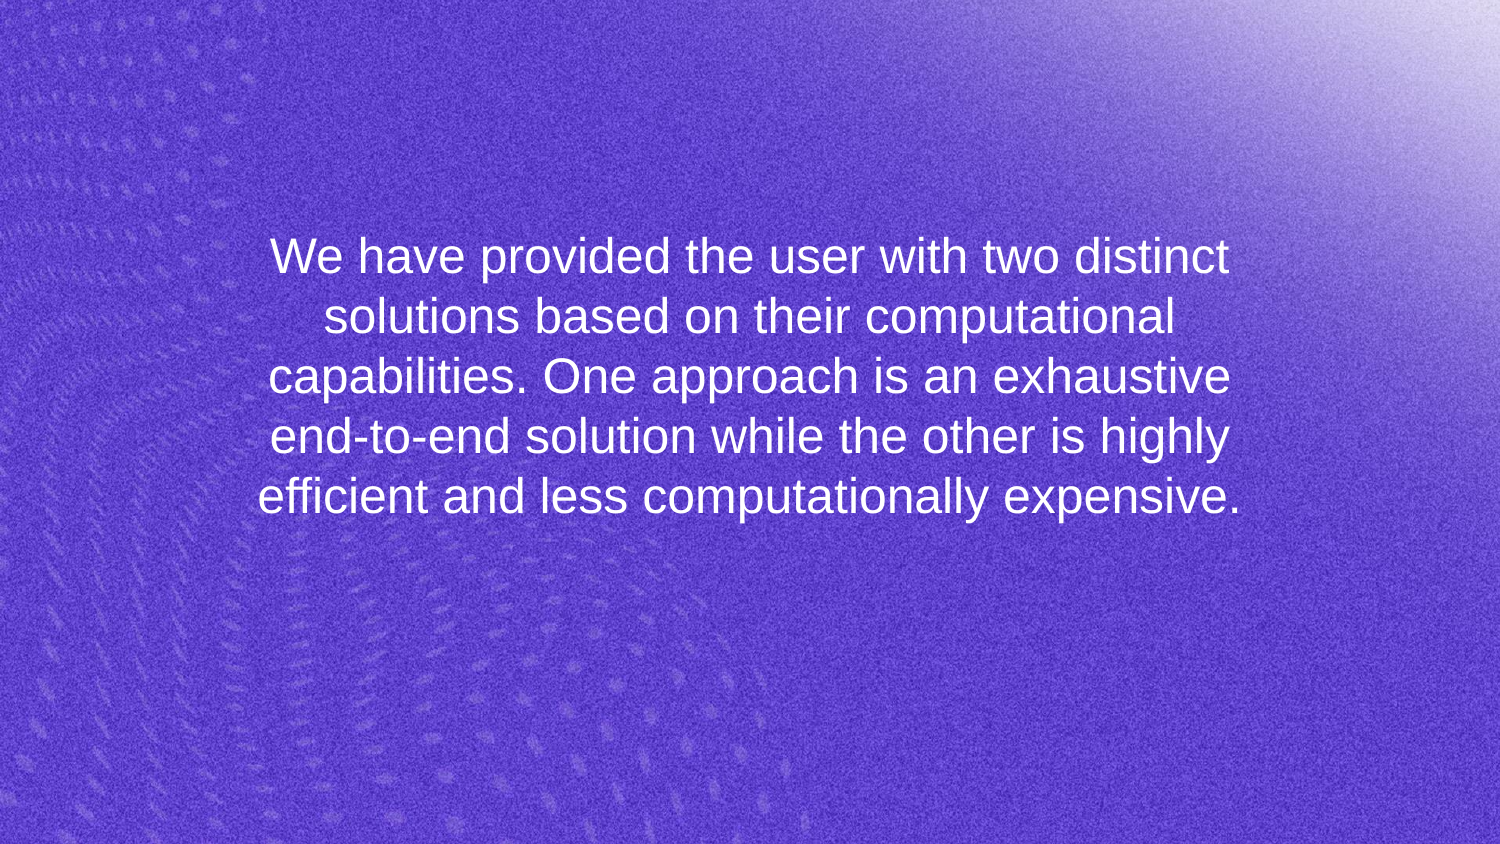

# We have provided the user with two distinct solutions based on their computational capabilities. One approach is an exhaustive end-to-end solution while the other is highly efficient and less computationally expensive.